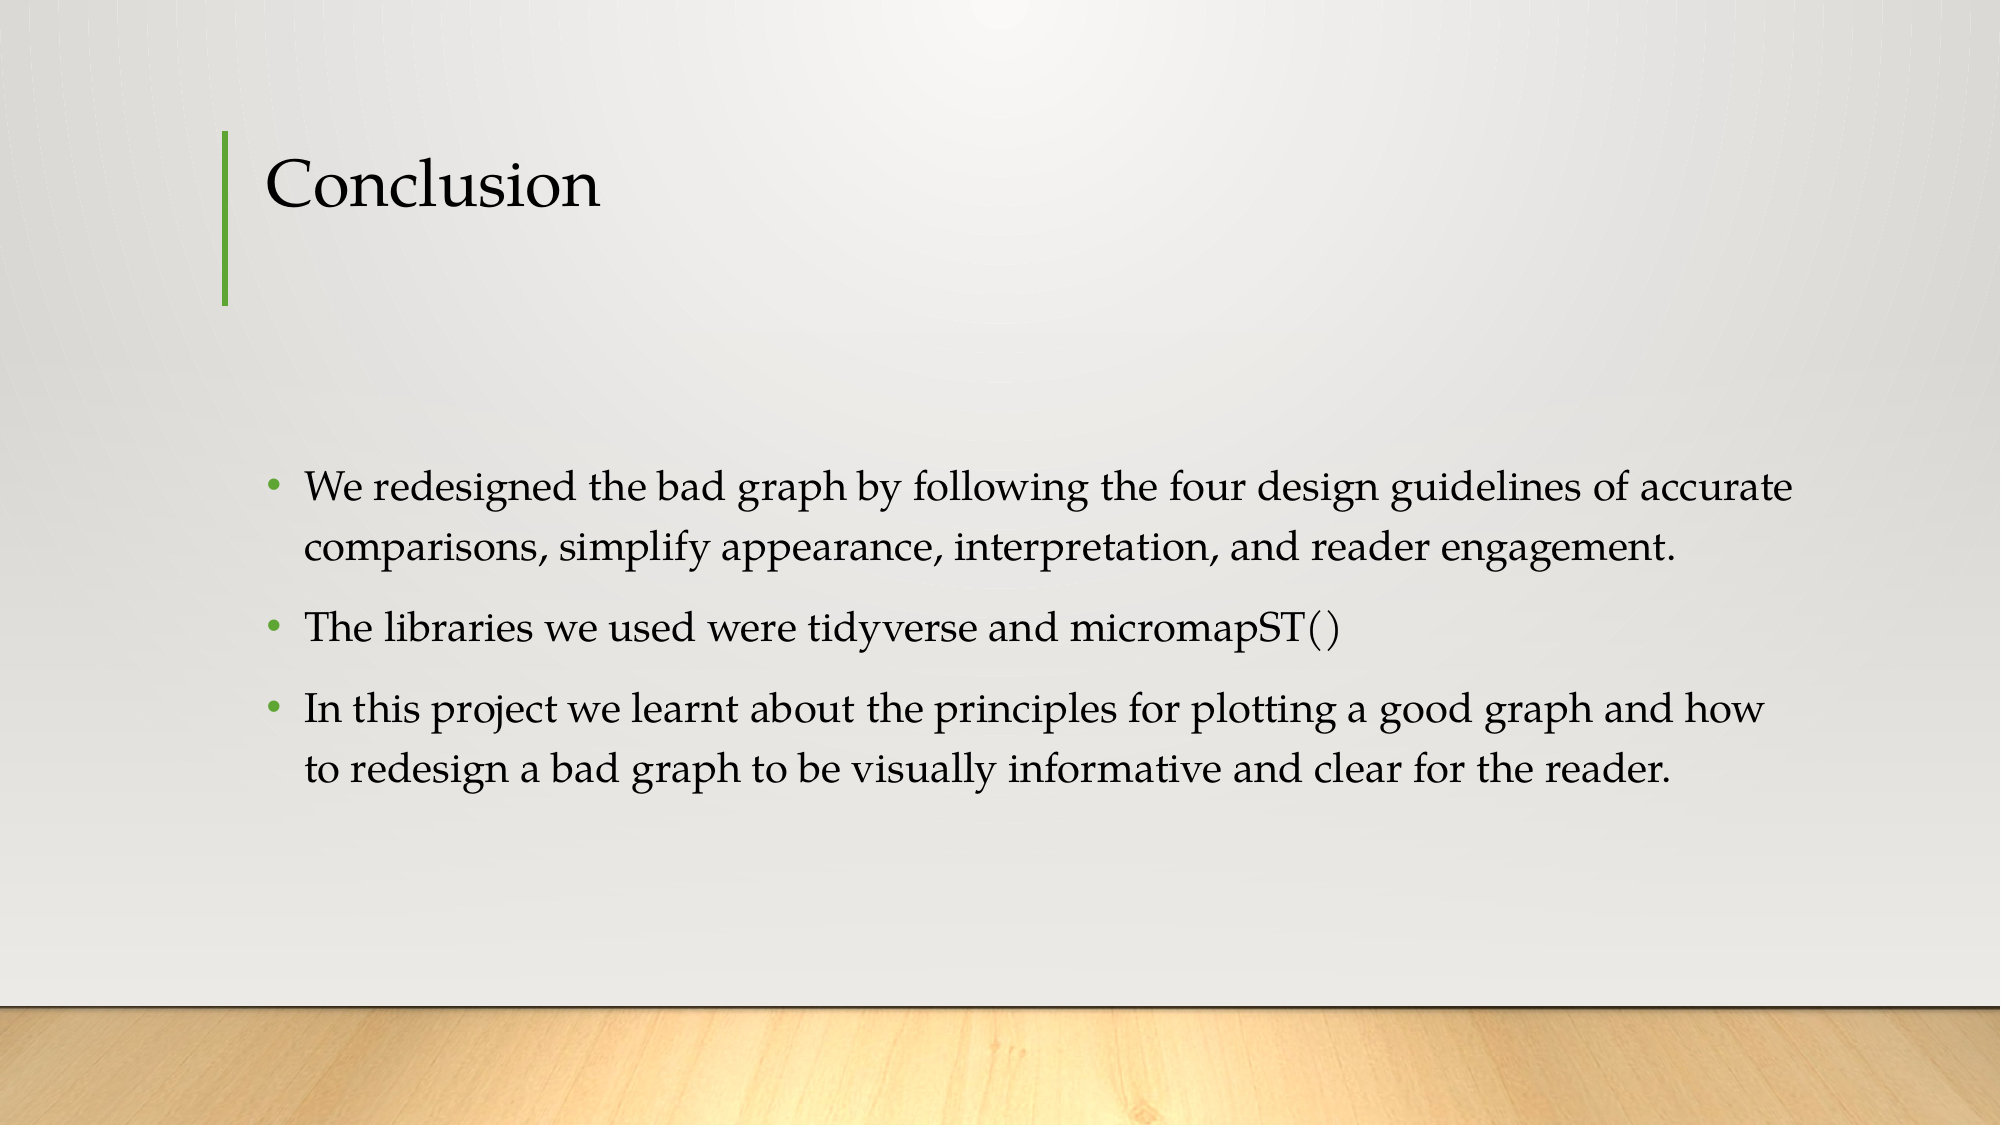

# Conclusion
We redesigned the bad graph by following the four design guidelines of accurate comparisons, simplify appearance, interpretation, and reader engagement.
The libraries we used were tidyverse and micromapST()
In this project we learnt about the principles for plotting a good graph and how to redesign a bad graph to be visually informative and clear for the reader.